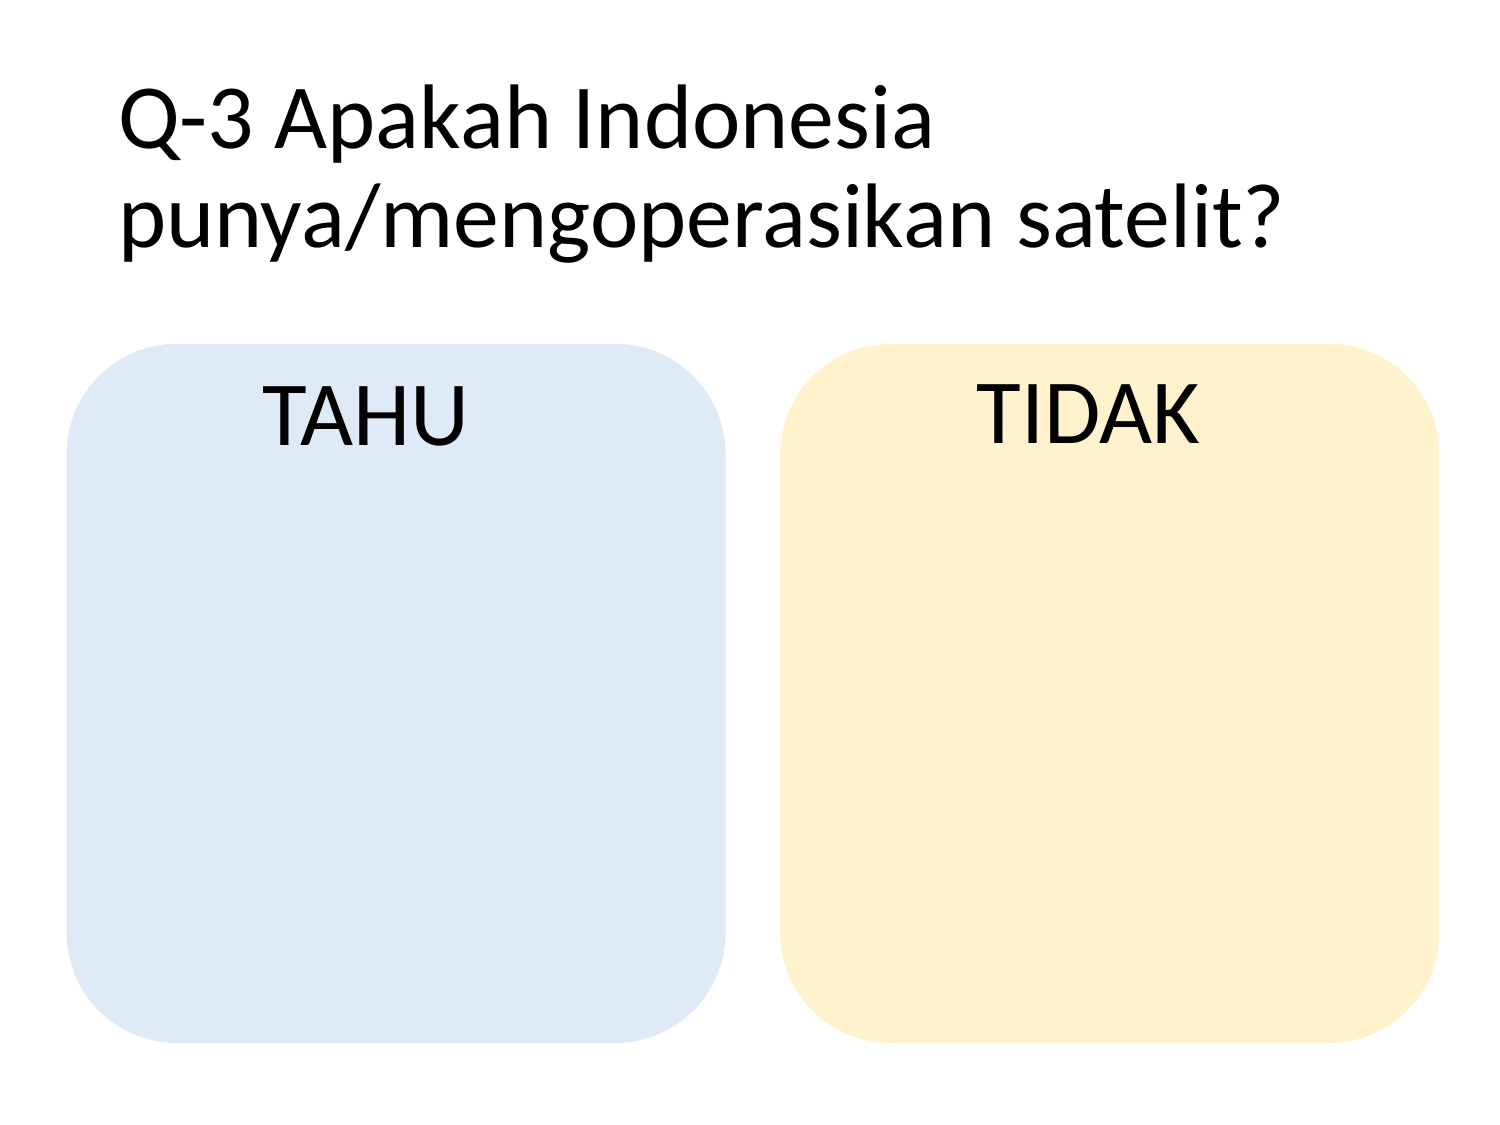

# Q-3 Apakah Indonesia punya/mengoperasikan satelit?

TIDAK
TAHU